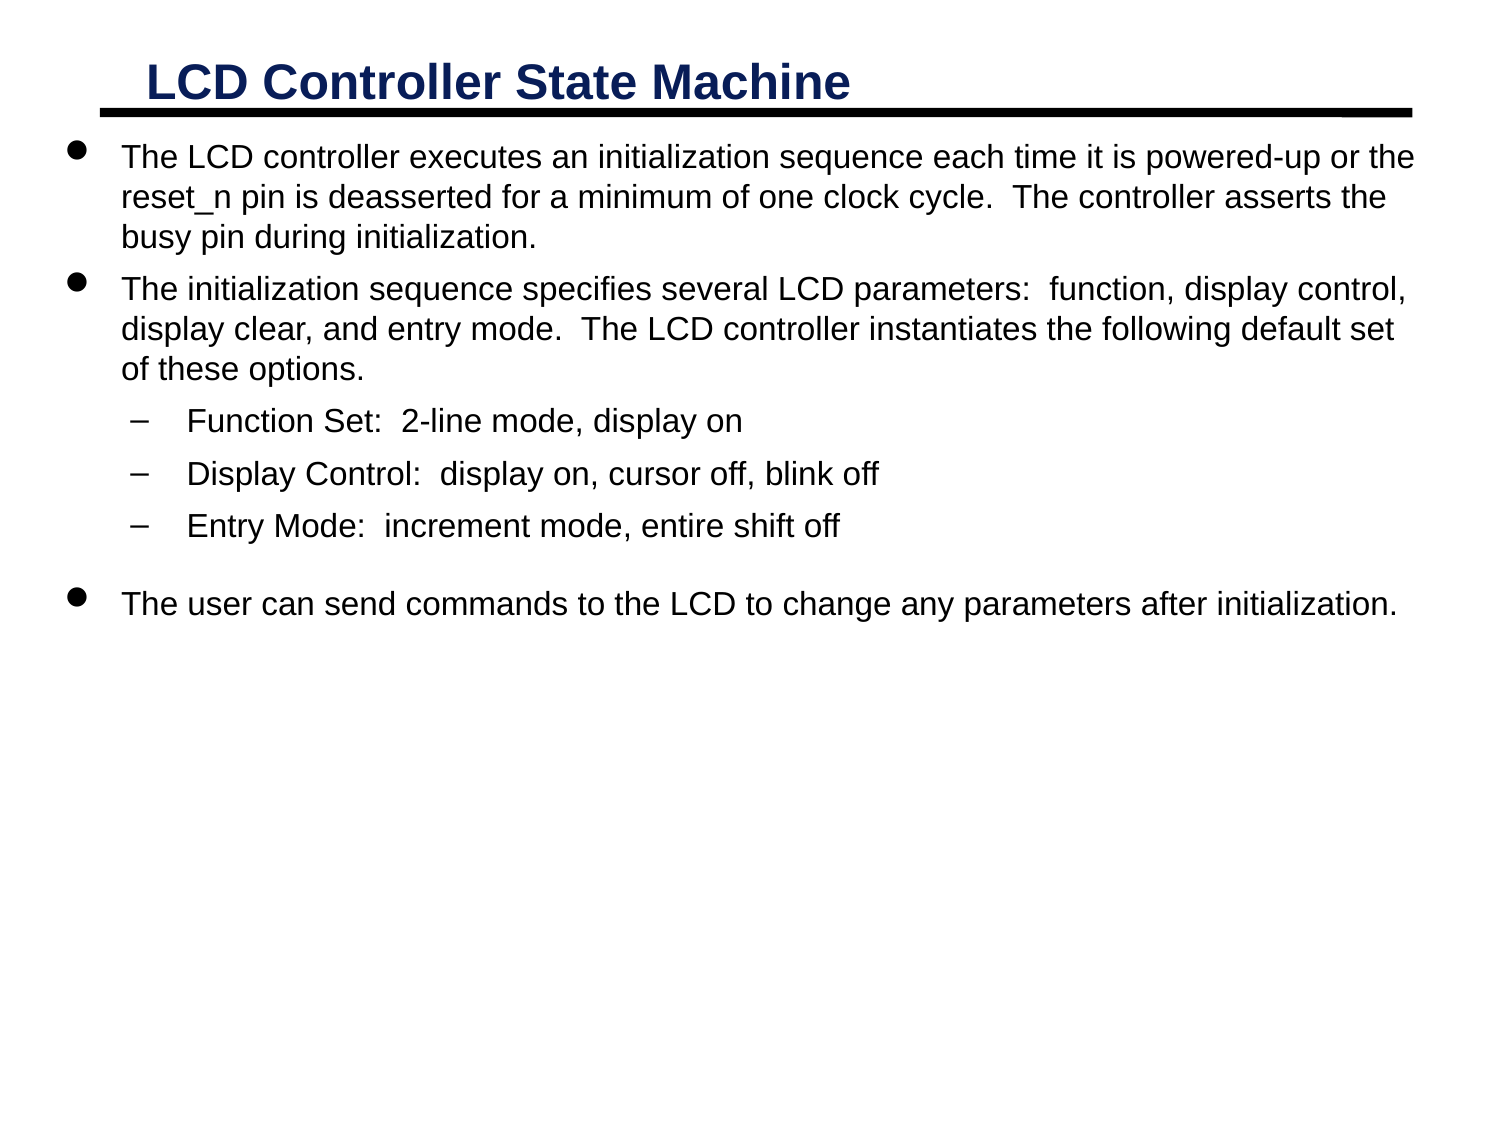

LCD Controller State Machine
The LCD controller executes an initialization sequence each time it is powered-up or the reset_n pin is deasserted for a minimum of one clock cycle.  The controller asserts the busy pin during initialization.
The initialization sequence specifies several LCD parameters:  function, display control, display clear, and entry mode.  The LCD controller instantiates the following default set of these options.
Function Set:  2-line mode, display on
Display Control:  display on, cursor off, blink off
Entry Mode:  increment mode, entire shift off
The user can send commands to the LCD to change any parameters after initialization.